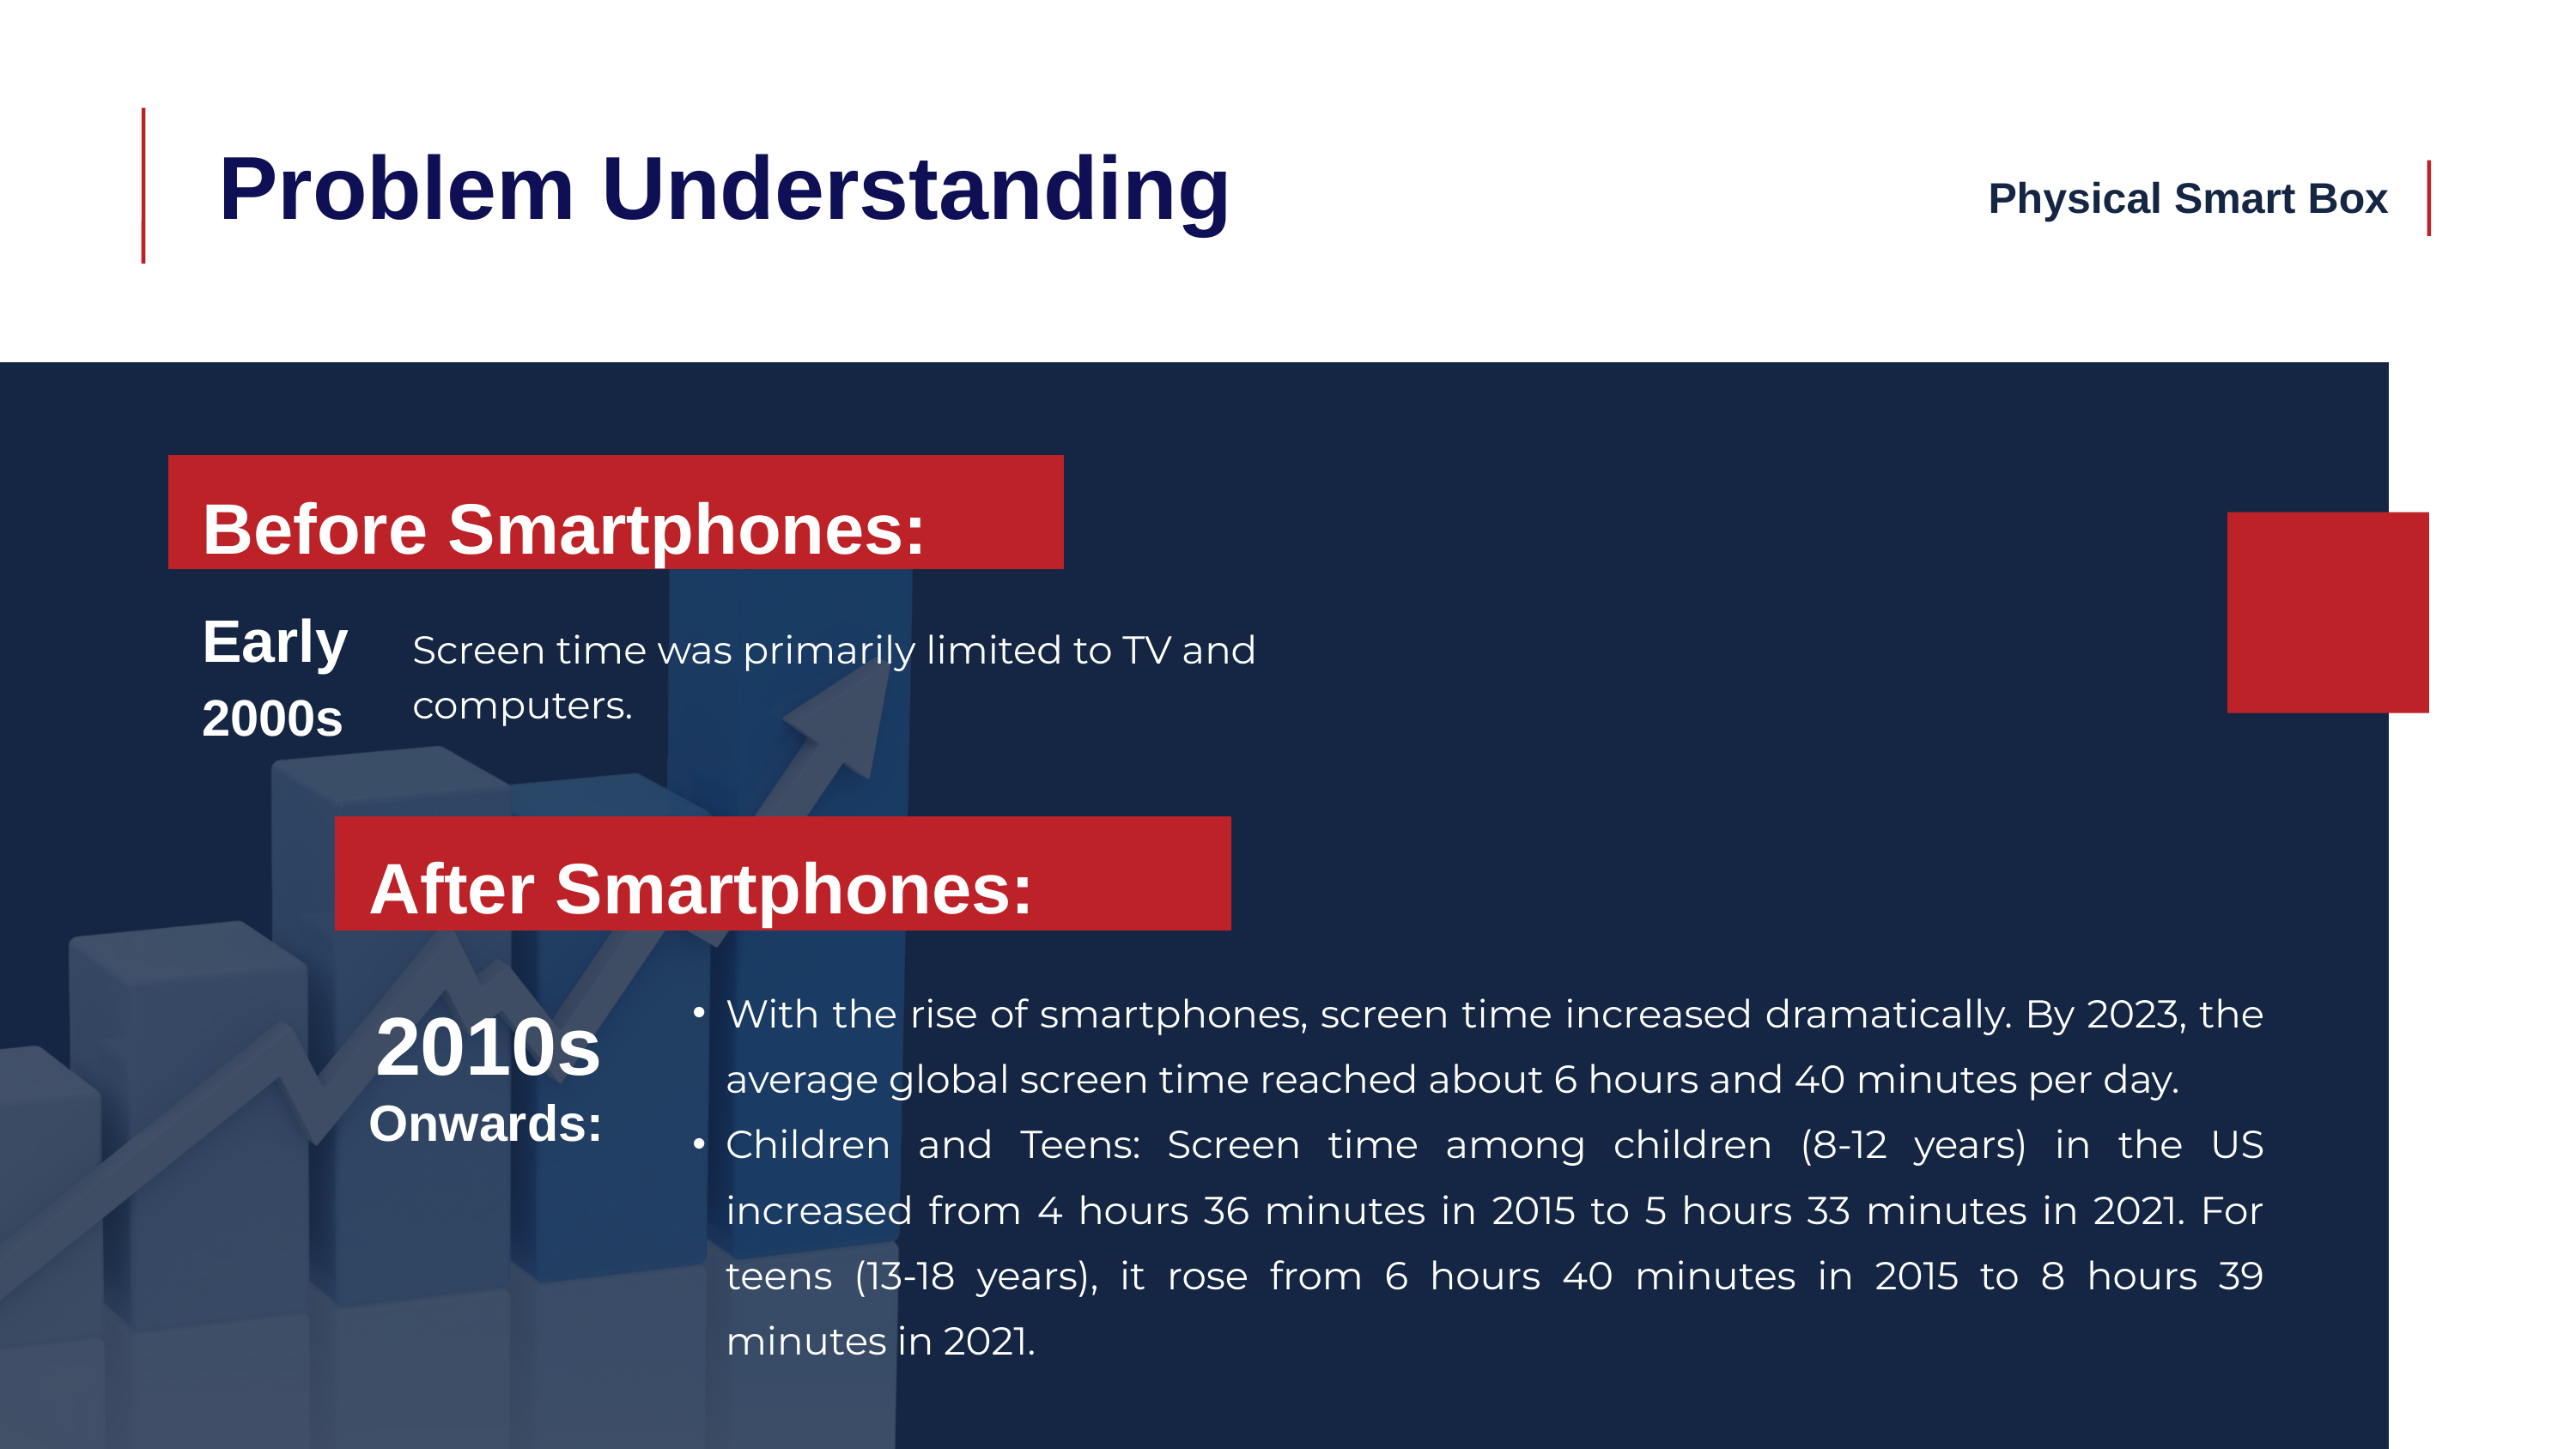

Problem Understanding
Physical Smart Box

Before Smartphones:

Early
2000s
Screen time was primarily limited to TV and computers.

After Smartphones:
With the rise of smartphones, screen time increased dramatically. By 2023, the average global screen time reached about 6 hours and 40 minutes per day.
Children and Teens: Screen time among children (8-12 years) in the US increased from 4 hours 36 minutes in 2015 to 5 hours 33 minutes in 2021. For teens (13-18 years), it rose from 6 hours 40 minutes in 2015 to 8 hours 39 minutes in 2021.
2010s
Onwards: